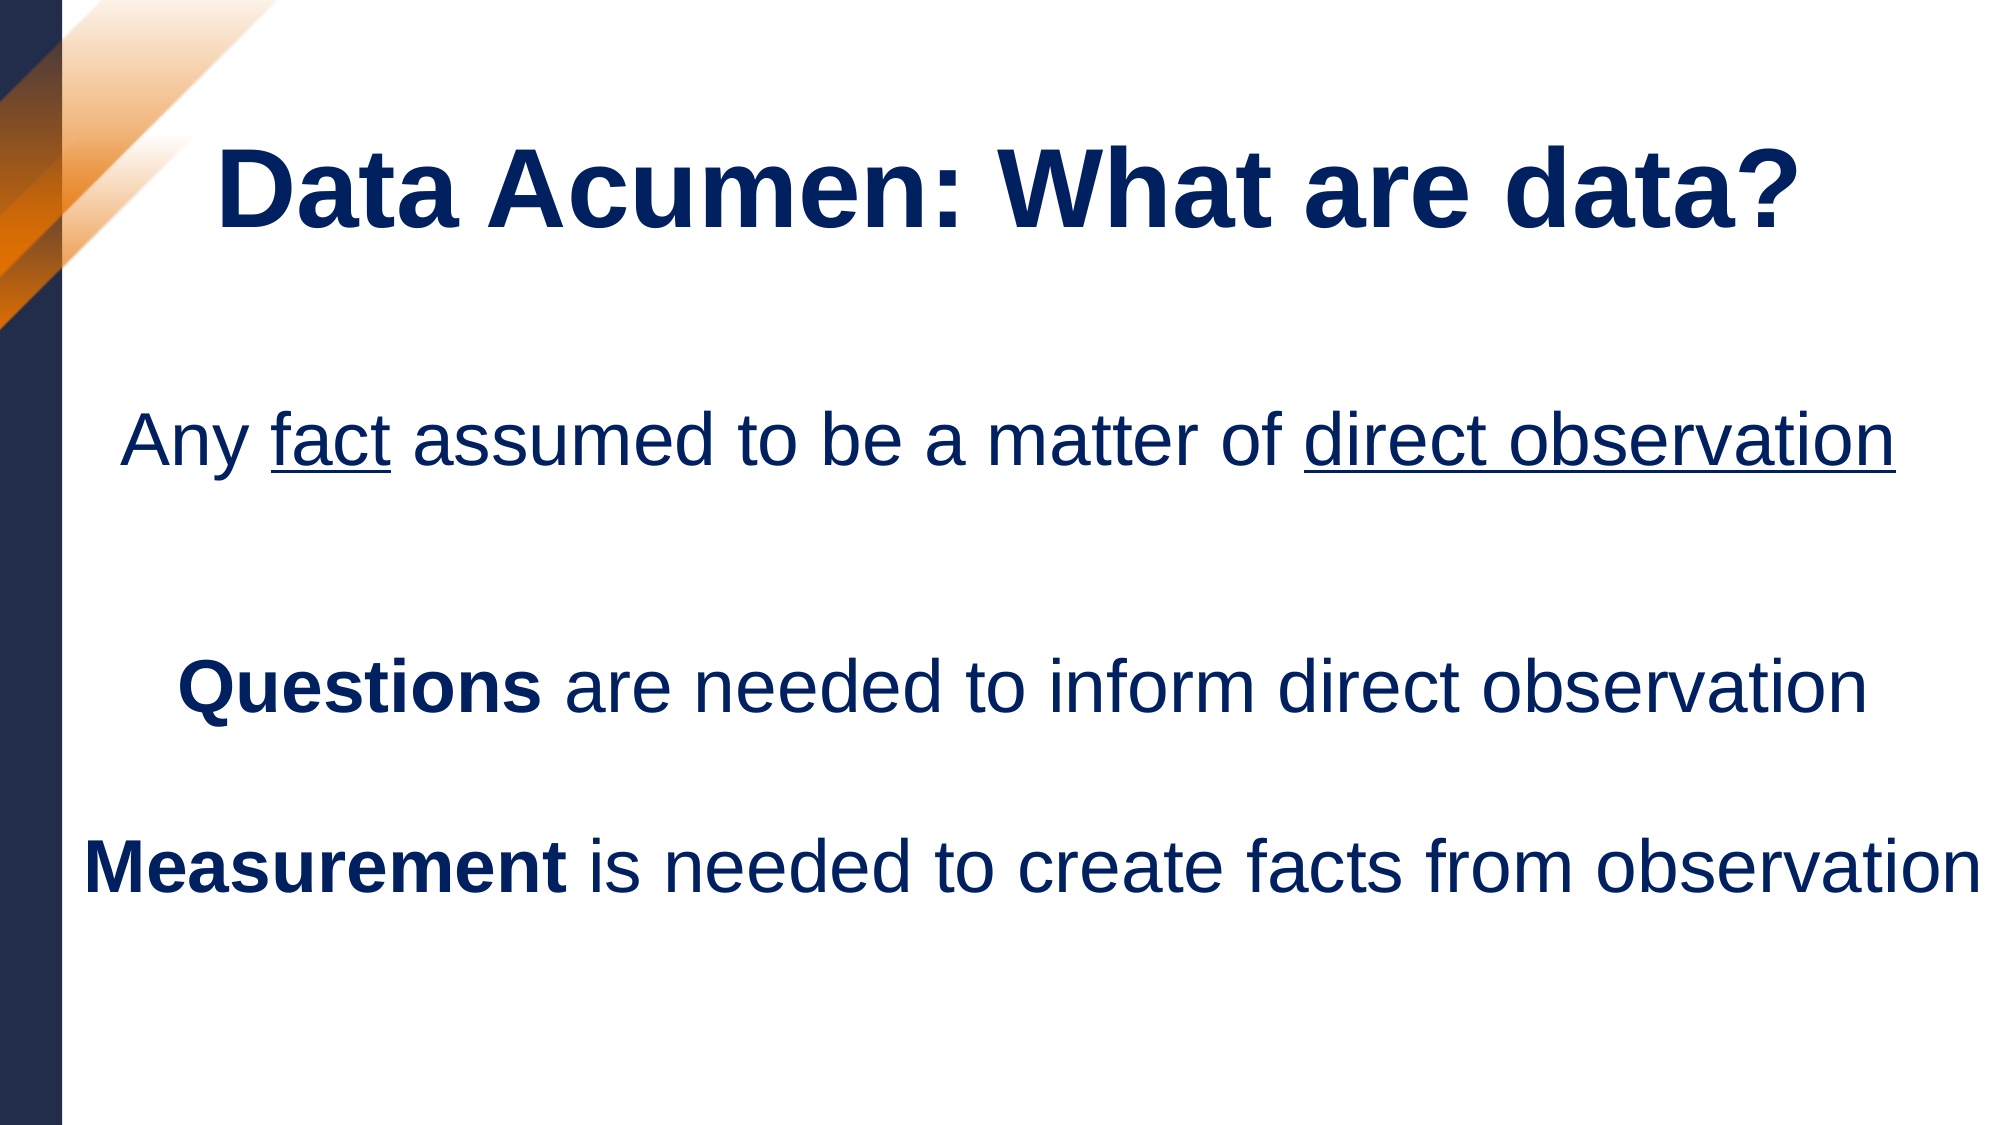

Data Acumen: What are data?
Any fact assumed to be a matter of direct observation

Questions are needed to inform direct observation

Measurement is needed to create facts from observation